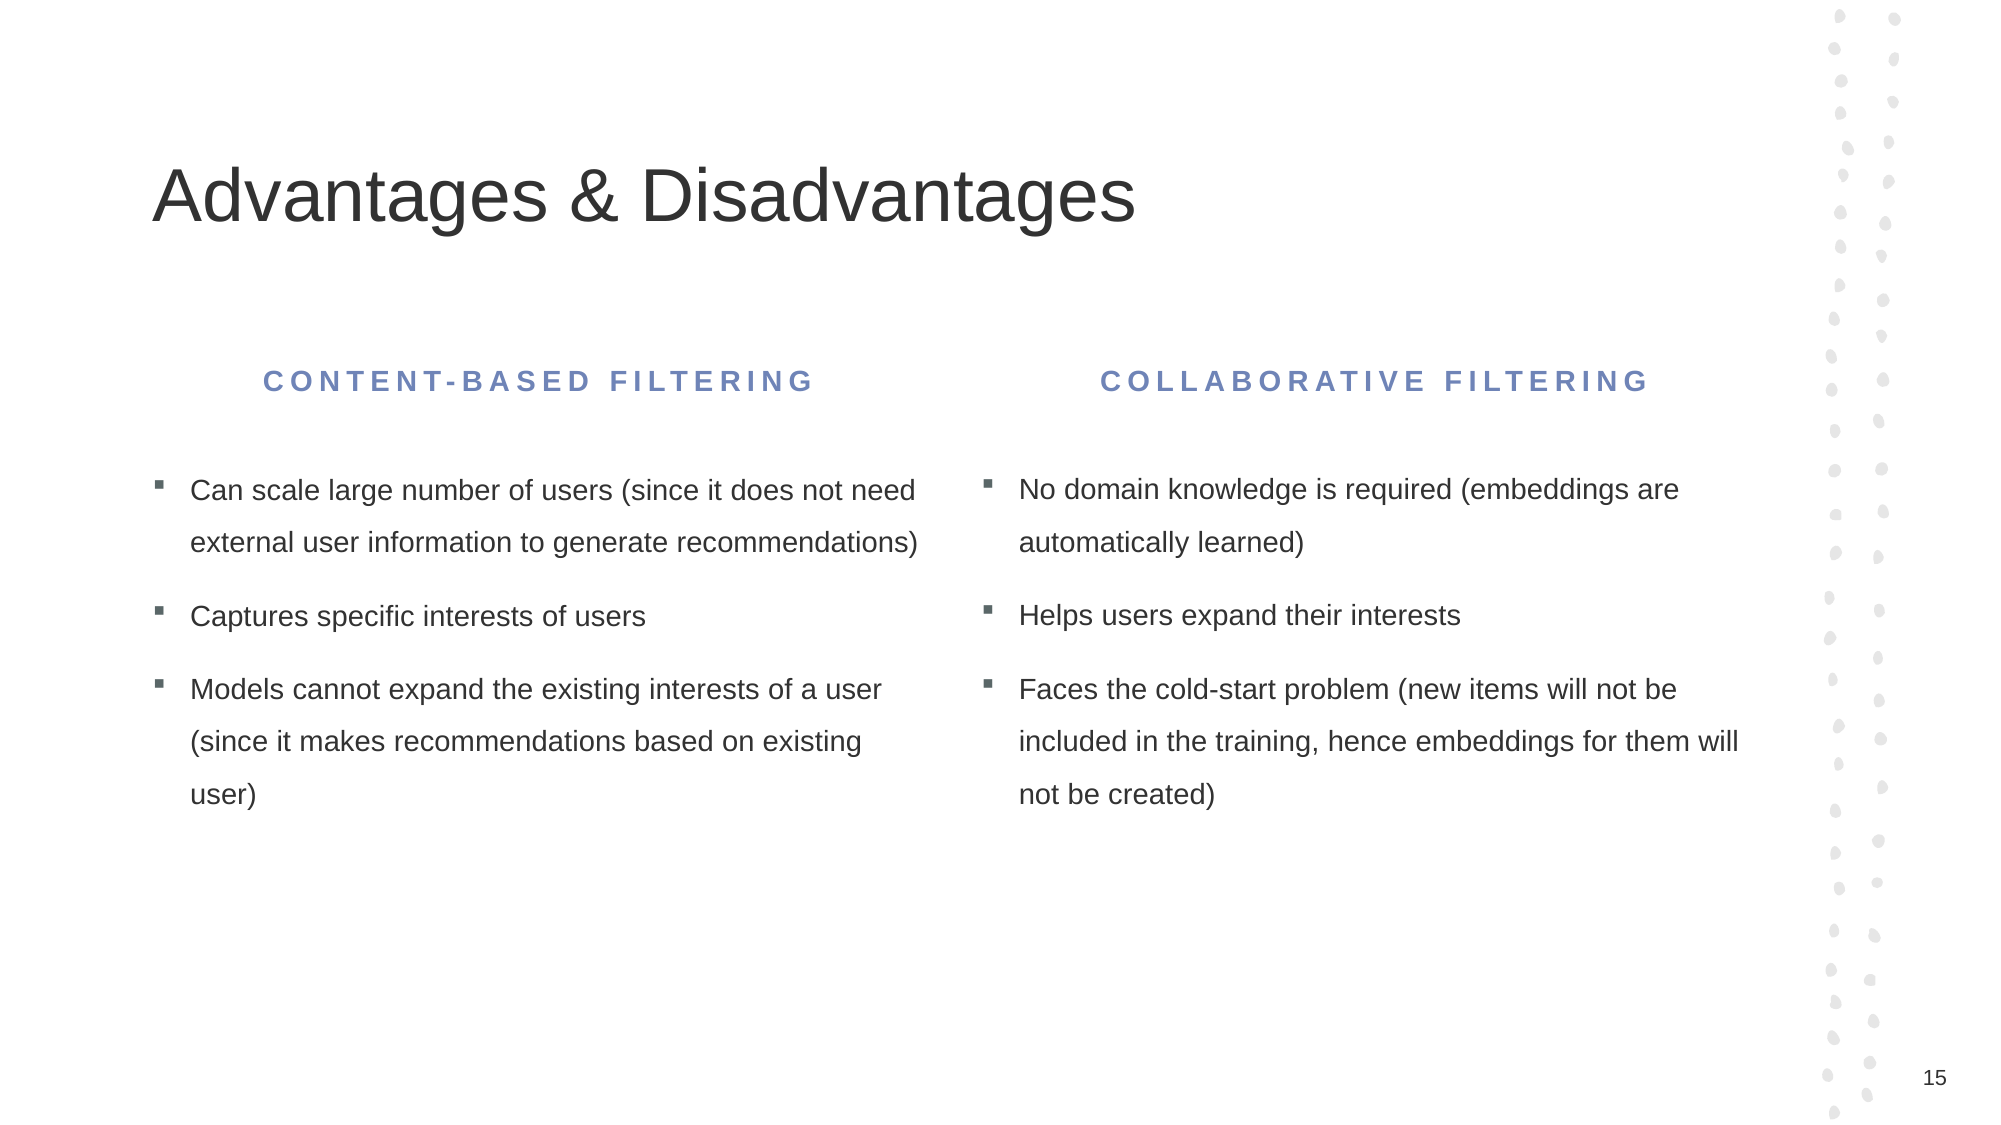

# Advantages & Disadvantages
Content-based filtering
Collaborative filtering
No domain knowledge is required (embeddings are automatically learned)
Helps users expand their interests
Faces the cold-start problem (new items will not be included in the training, hence embeddings for them will not be created)

Can scale large number of users (since it does not need external user information to generate recommendations)
Captures specific interests of users
Models cannot expand the existing interests of a user (since it makes recommendations based on existing user)

15